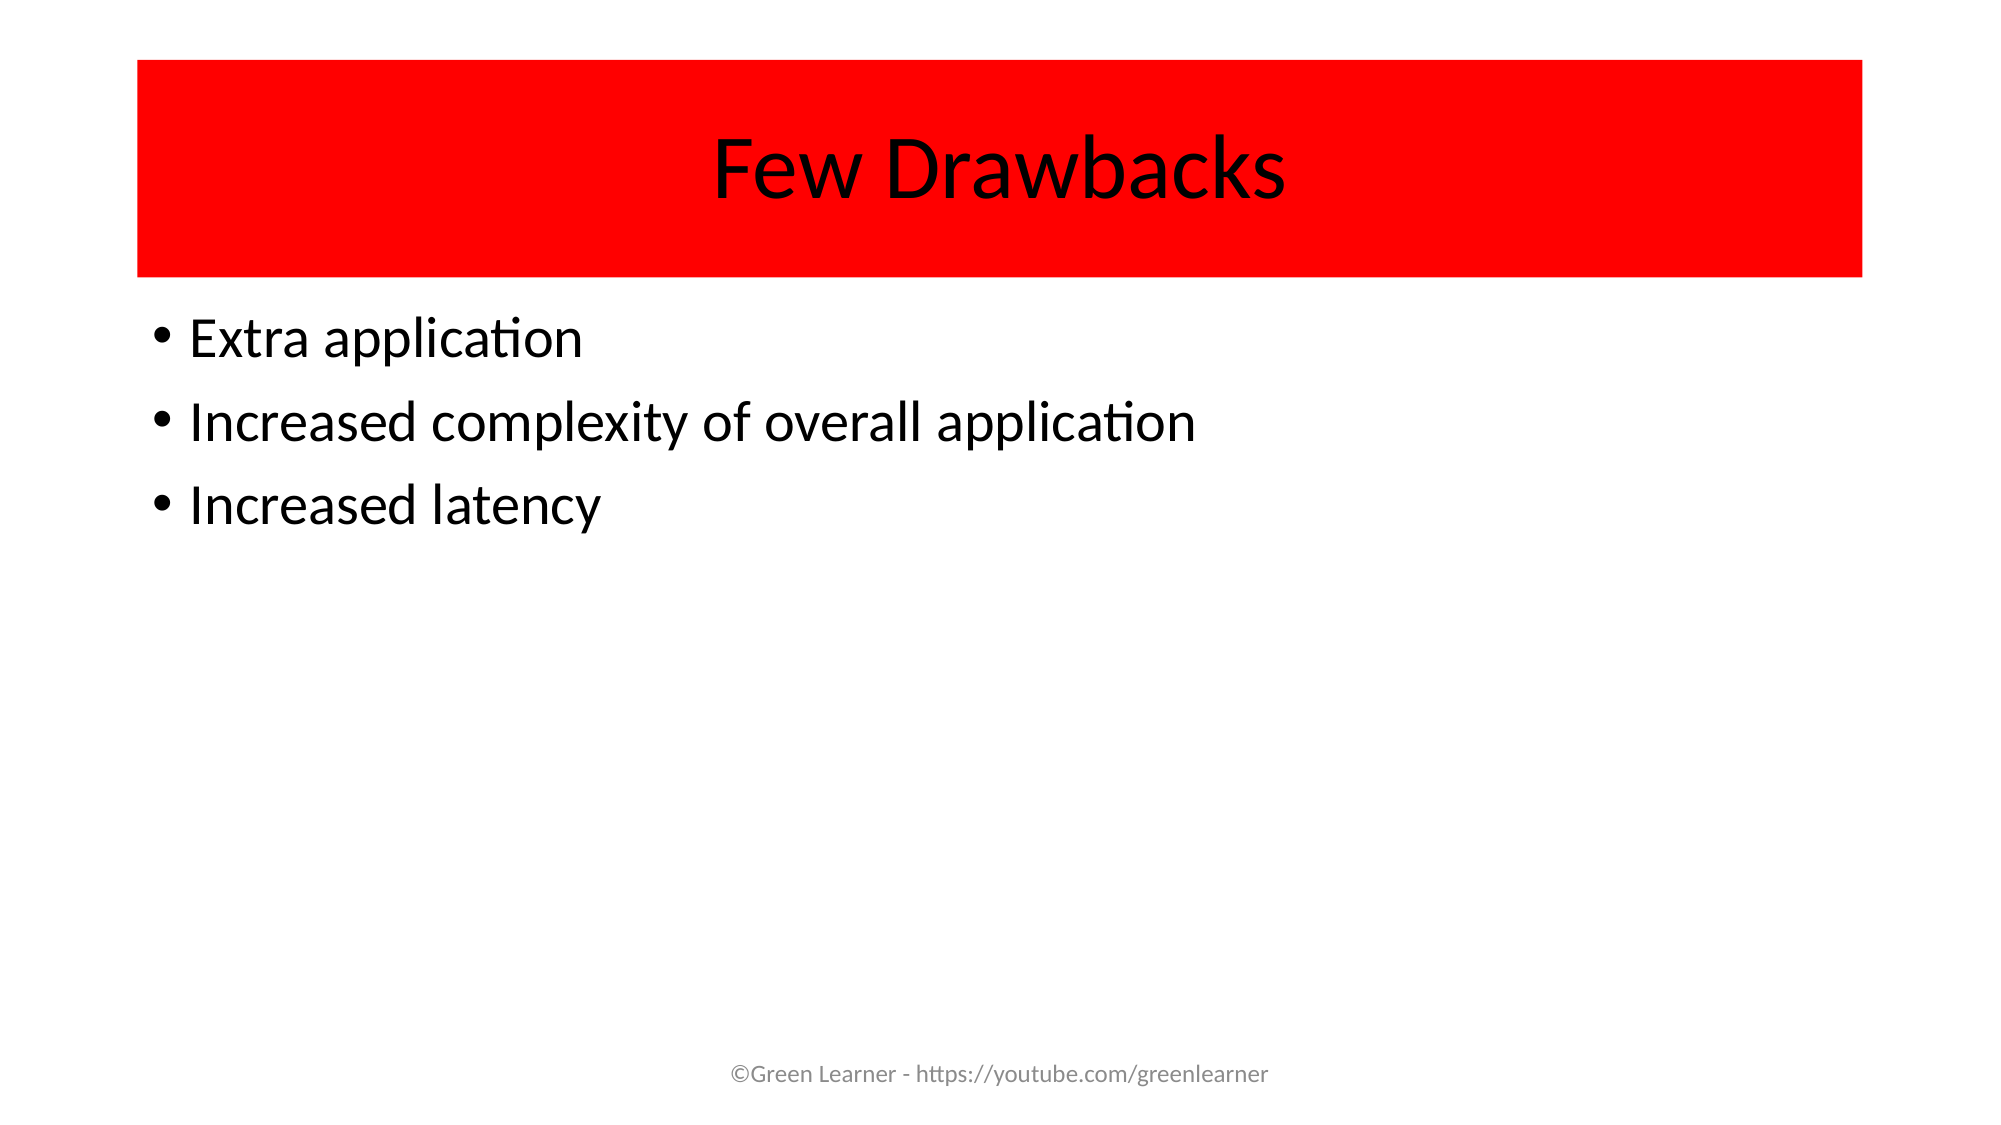

# Few Drawbacks
Extra application
Increased complexity of overall application
Increased latency
©Green Learner - https://youtube.com/greenlearner